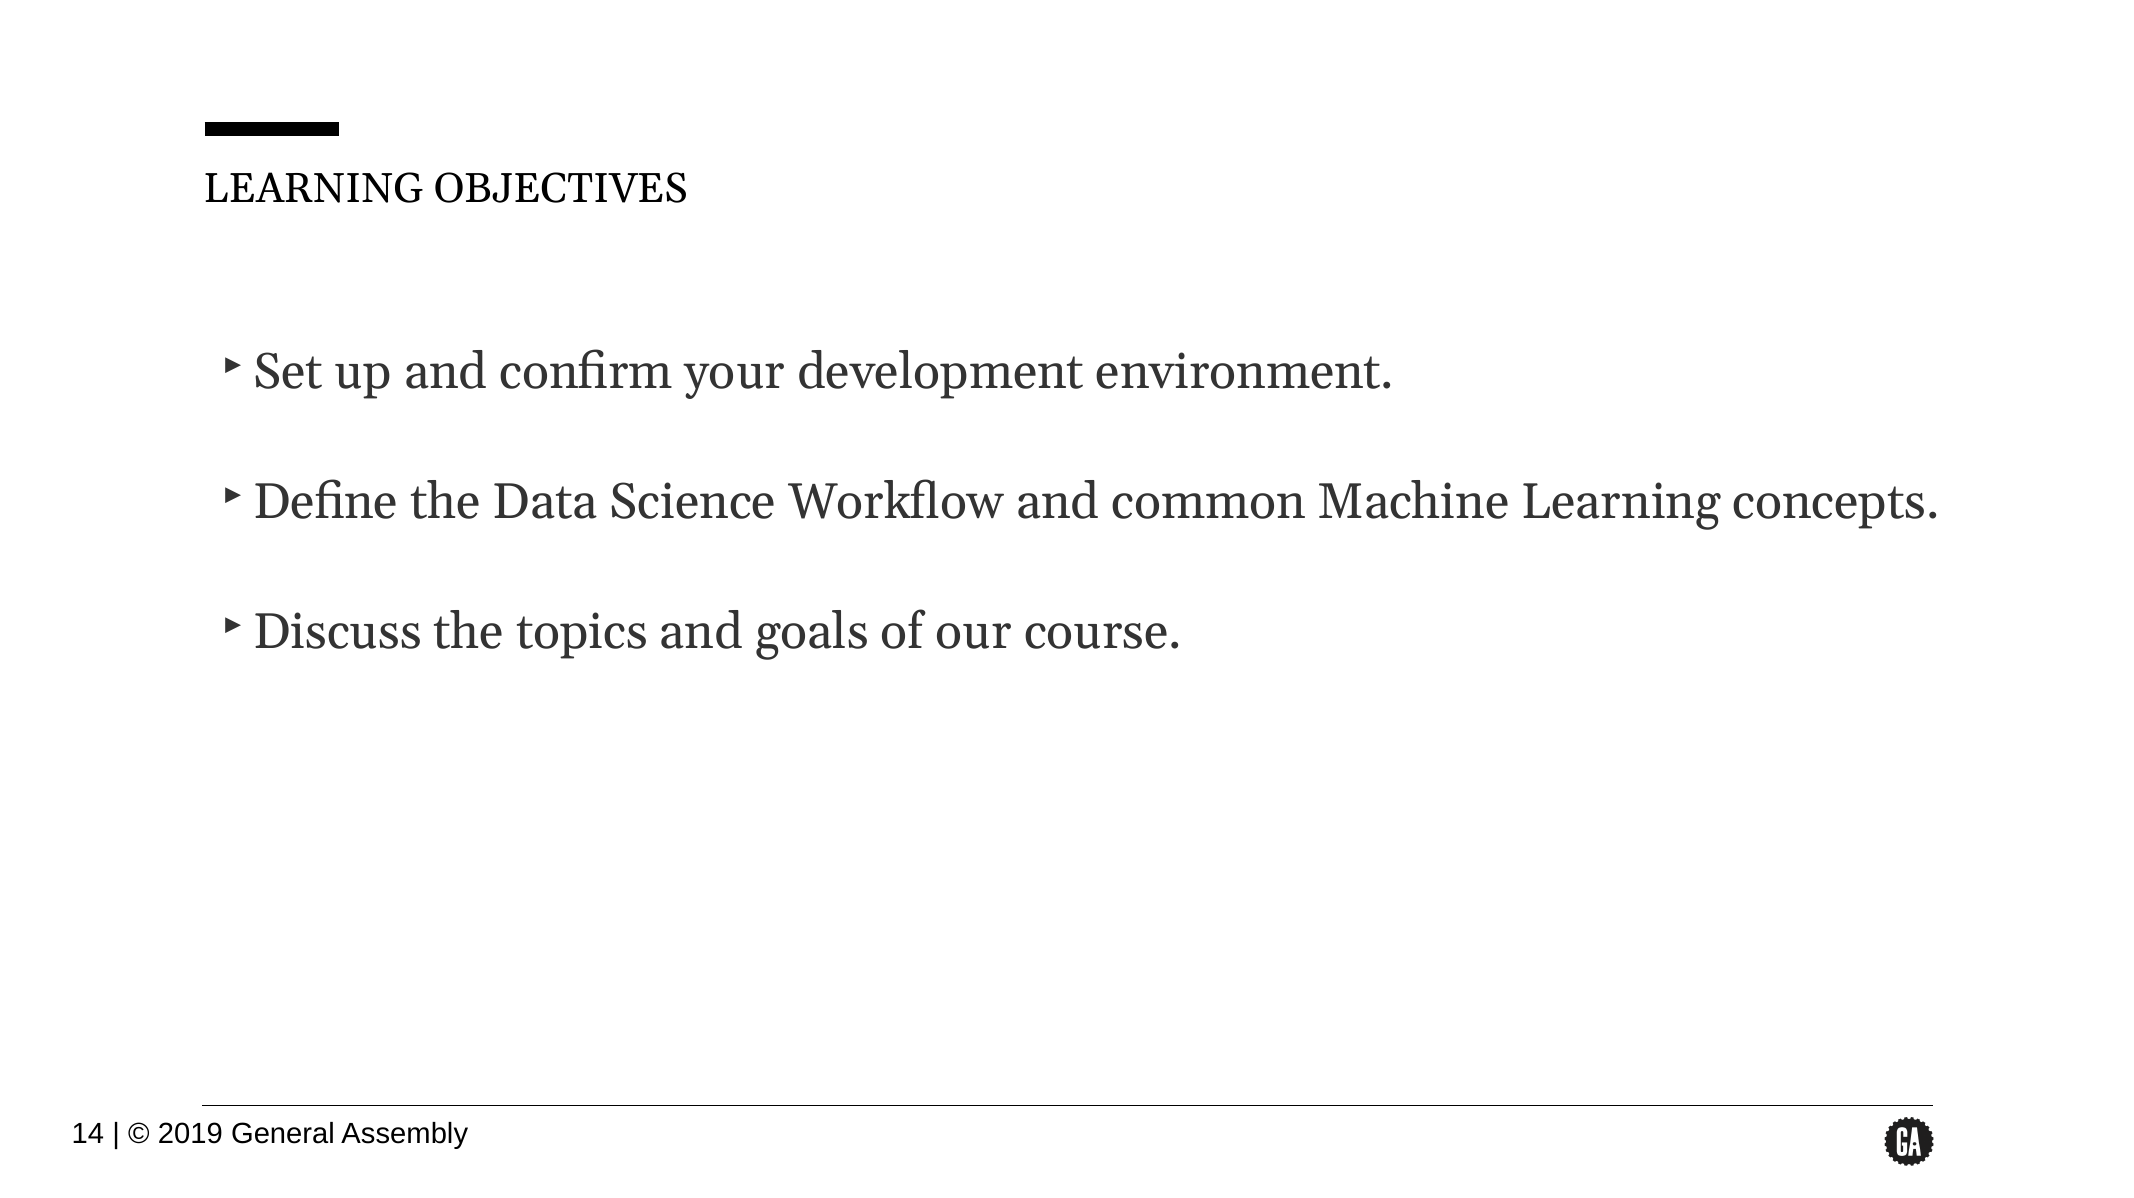

LEARNING OBJECTIVES

Set up and confirm your development environment.
Define the Data Science Workflow and common Machine Learning concepts.
Discuss the topics and goals of our course.